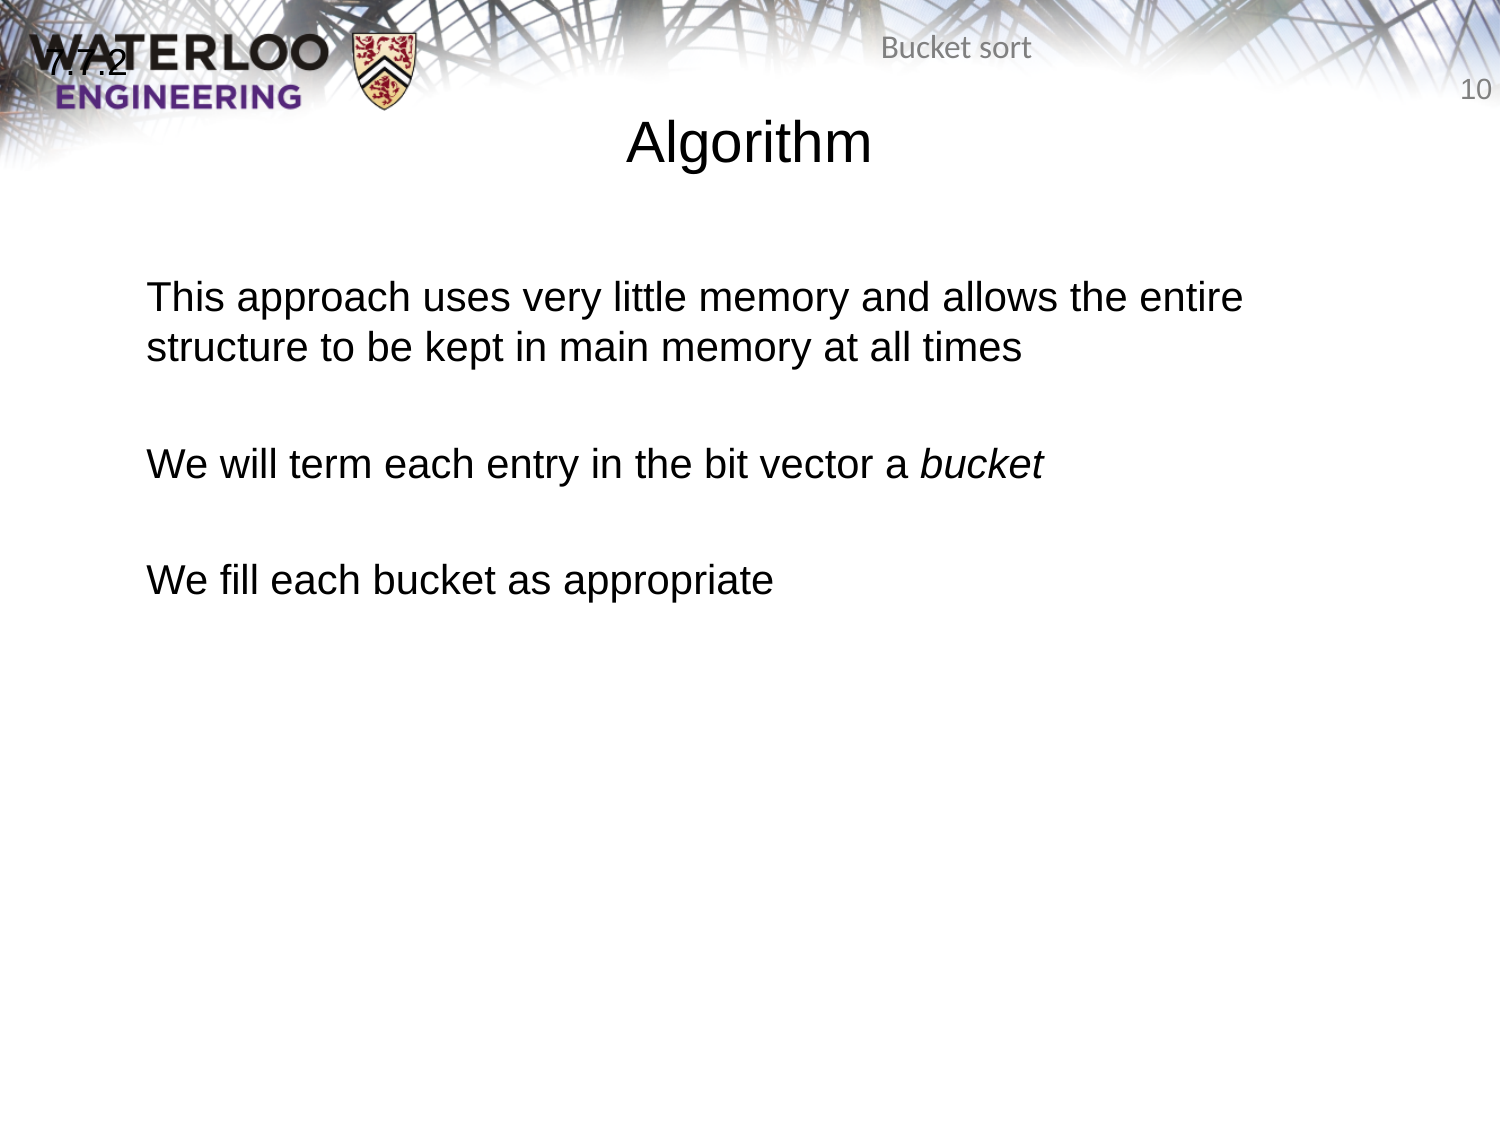

7.7.2
# Algorithm
	This approach uses very little memory and allows the entire structure to be kept in main memory at all times

	We will term each entry in the bit vector a bucket

	We fill each bucket as appropriate